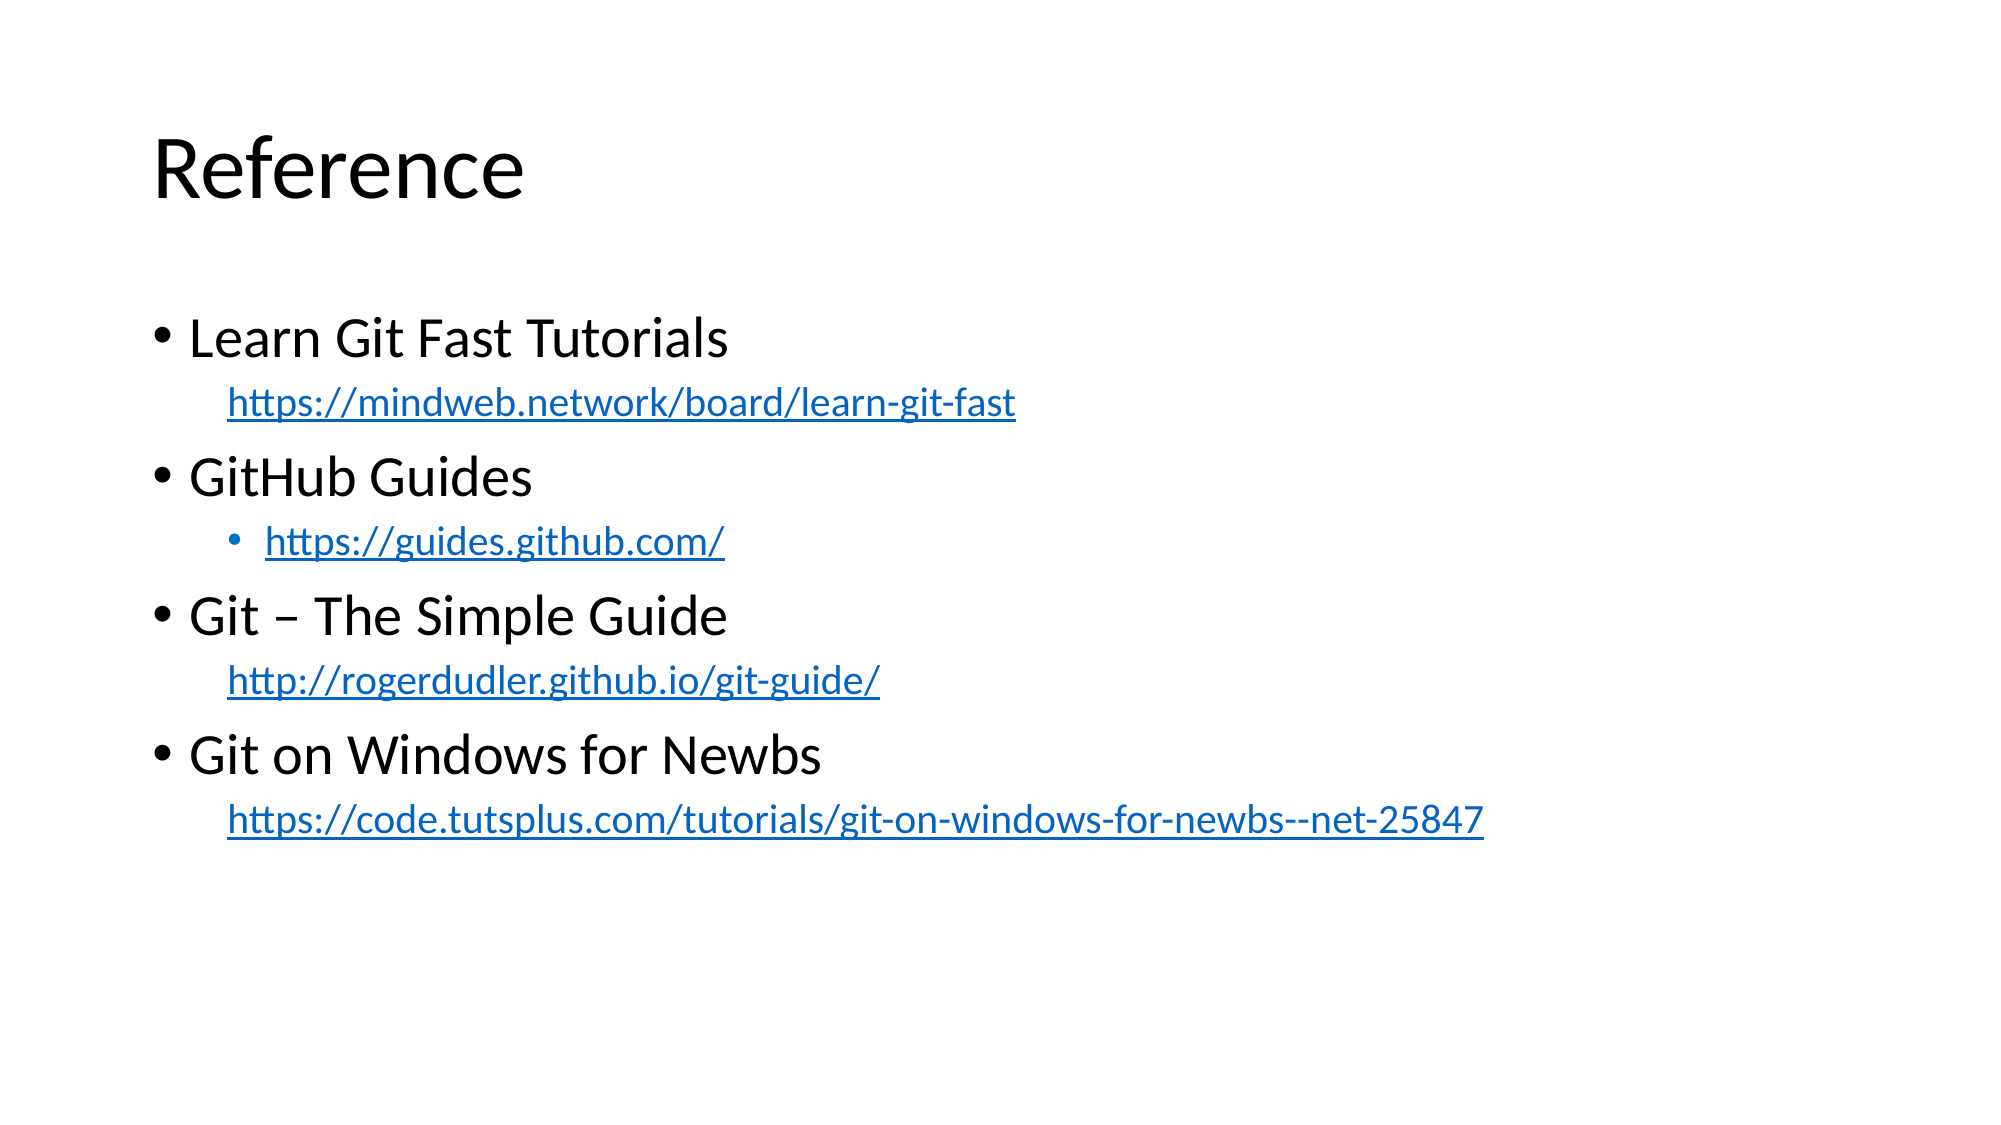

# Reference
Learn Git Fast Tutorials
https://mindweb.network/board/learn-git-fast
GitHub Guides
https://guides.github.com/
Git – The Simple Guide
http://rogerdudler.github.io/git-guide/
Git on Windows for Newbs
https://code.tutsplus.com/tutorials/git-on-windows-for-newbs--net-25847